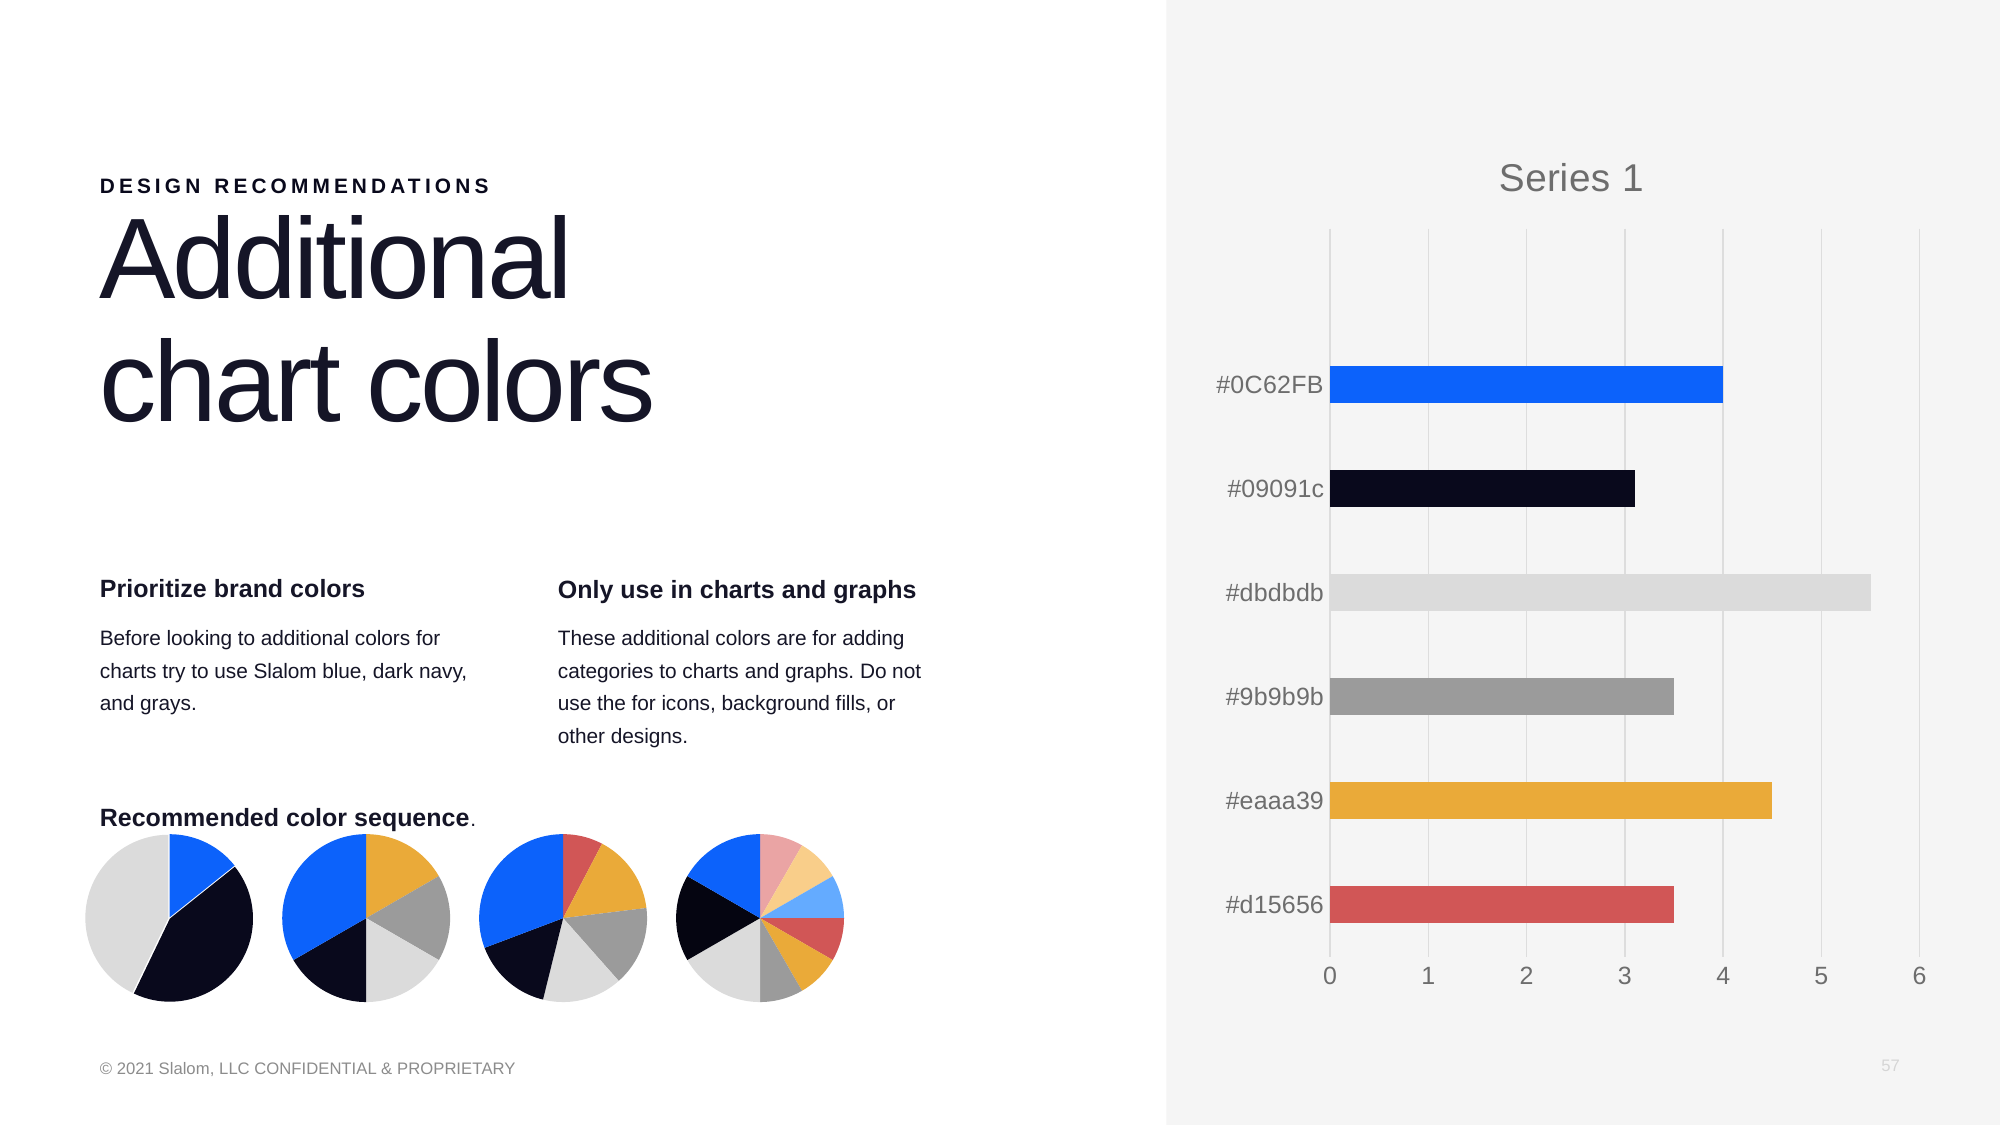

### Chart:

| Category | Series 1 |
|---|---|
| #d15656 | 3.5 |
| #eaaa39 | 4.5 |
| #9b9b9b | 3.5 |
| #dbdbdb | 5.5 |
| #09091c | 3.1 |
| #0C62FB | 4.0 |
DESIGN RECOMMENDATIONS
Additional
chart colors
Prioritize brand colors
Before looking to additional colors for charts try to use Slalom blue, dark navy, and grays.
Only use in charts and graphs
These additional colors are for adding categories to charts and graphs. Do not use the for icons, background fills, or other designs.
Recommended color sequence.

### Chart

| Category | Sales |
|---|---|
| 1st | 1.0 |
| 2nd  | 1.0 |
| 3rd  | 1.0 |
| 4th | 1.0 |
| 5th | 2.0 |

### Chart

| Category | Sales |
|---|---|
| 0th | 0.5 |
| 1st | 1.0 |
| 2nd  | 1.0 |
| 3rd  | 1.0 |
| 4th | 1.0 |
| 5th | 2.0 |

### Chart

| Category | Sales |
|---|---|
| 0th | 0.5 |
| 1st | 0.5 |
| 2nd  | 0.5 |
| 3rd  | 0.5 |
| 4th | 0.5 |
| 5th | 0.5 |
| 6th | 1.0 |
| 7th | 1.0 |
| 8th | 1.0 |

### Chart

| Category | Sales |
|---|---|
| 1st Qtr | 1.0 |
| 2nd Qtr | 3.0 |
| 3rd Qtr | 3.0 |
57
© 2021 Slalom, LLC CONFIDENTIAL & PROPRIETARY